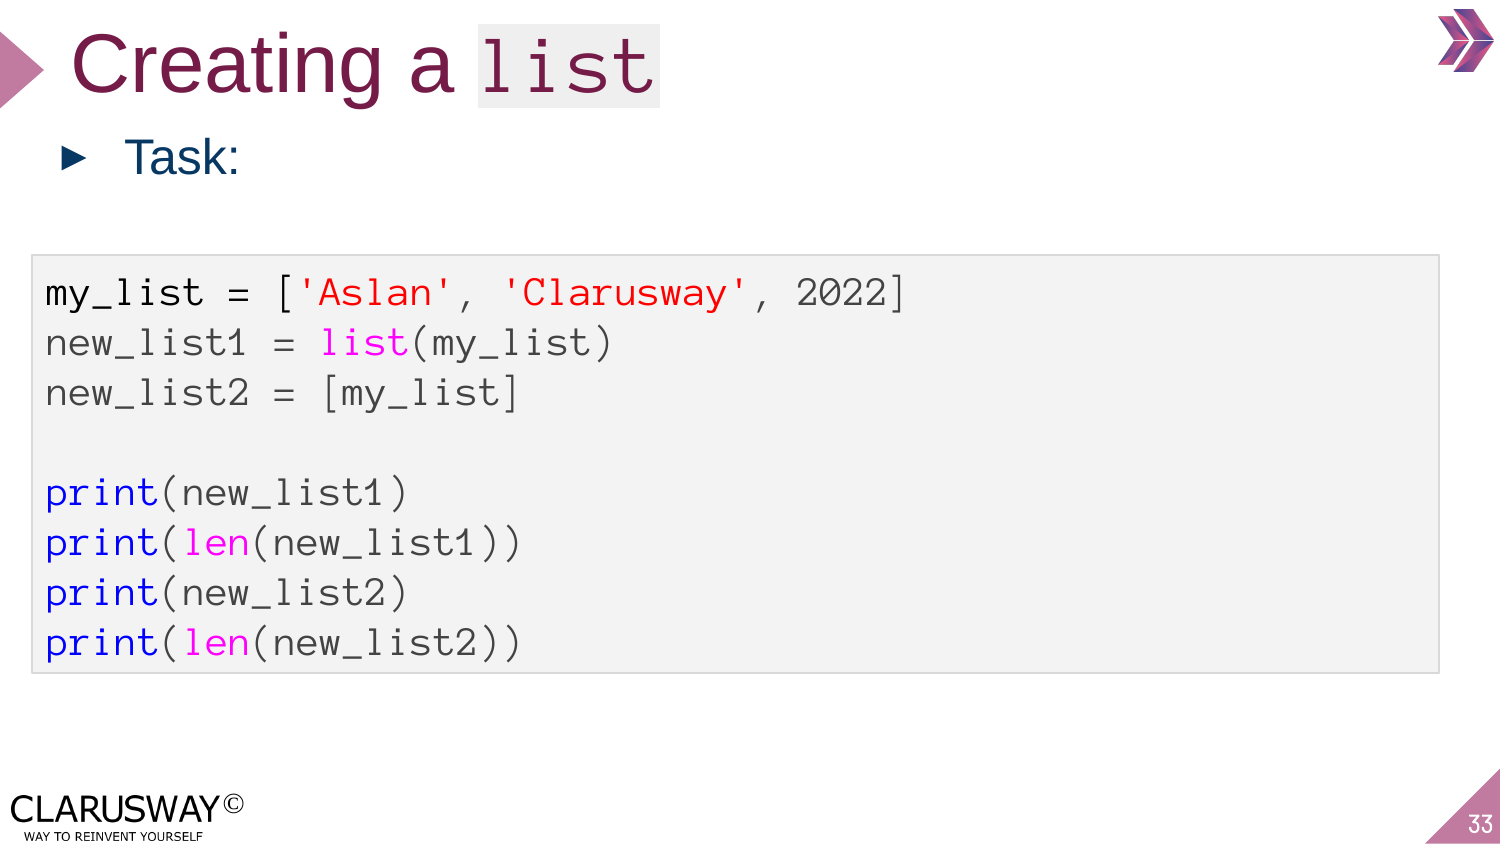

# Creating a list
Task:

my_list = ['Aslan', 'Clarusway', 2022]
new_list1 = list(my_list)
new_list2 = [my_list]
print(new_list1)
print(len(new_list1))
print(new_list2)
print(len(new_list2))
33